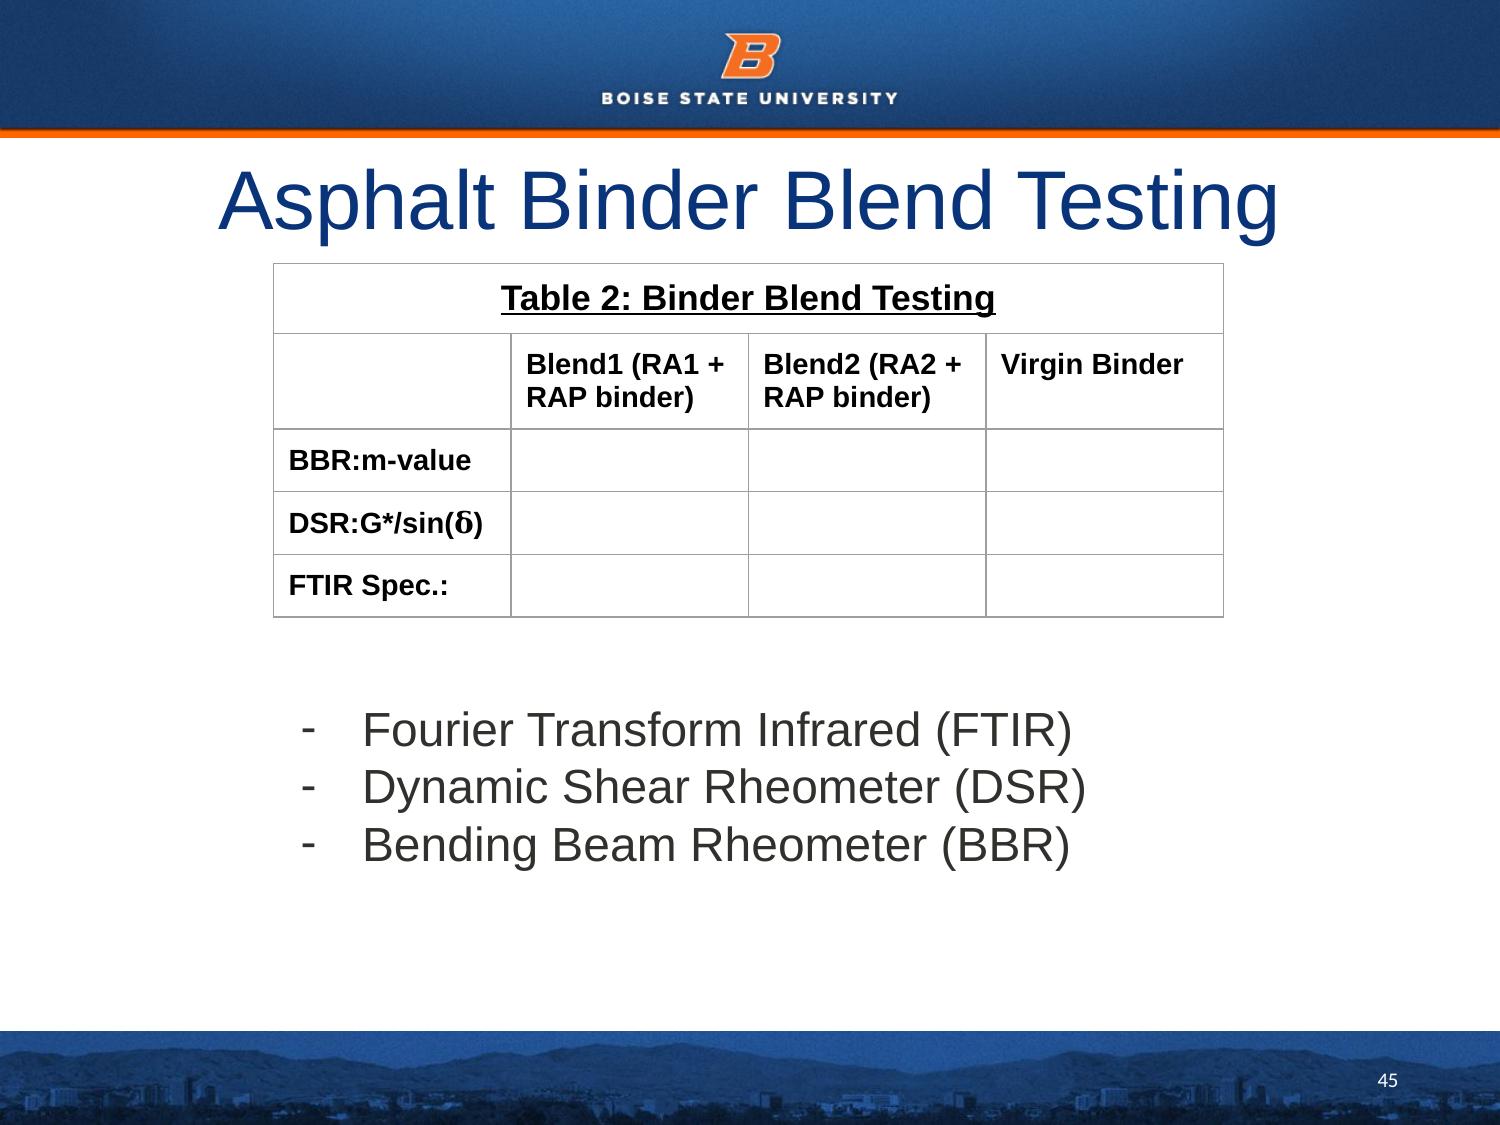

# Asphalt Binder Blend Testing
| Table 2: Binder Blend Testing |  |  |  |
| --- | --- | --- | --- |
|  | Blend1 (RA1 + RAP binder) | Blend2 (RA2 + RAP binder) | Virgin Binder |
| BBR:m-value |  |  |  |
| DSR:G\*/sin(𝛅) |  |  |  |
| FTIR Spec.: |  |  |  |
Fourier Transform Infrared (FTIR)
Dynamic Shear Rheometer (DSR)
Bending Beam Rheometer (BBR)